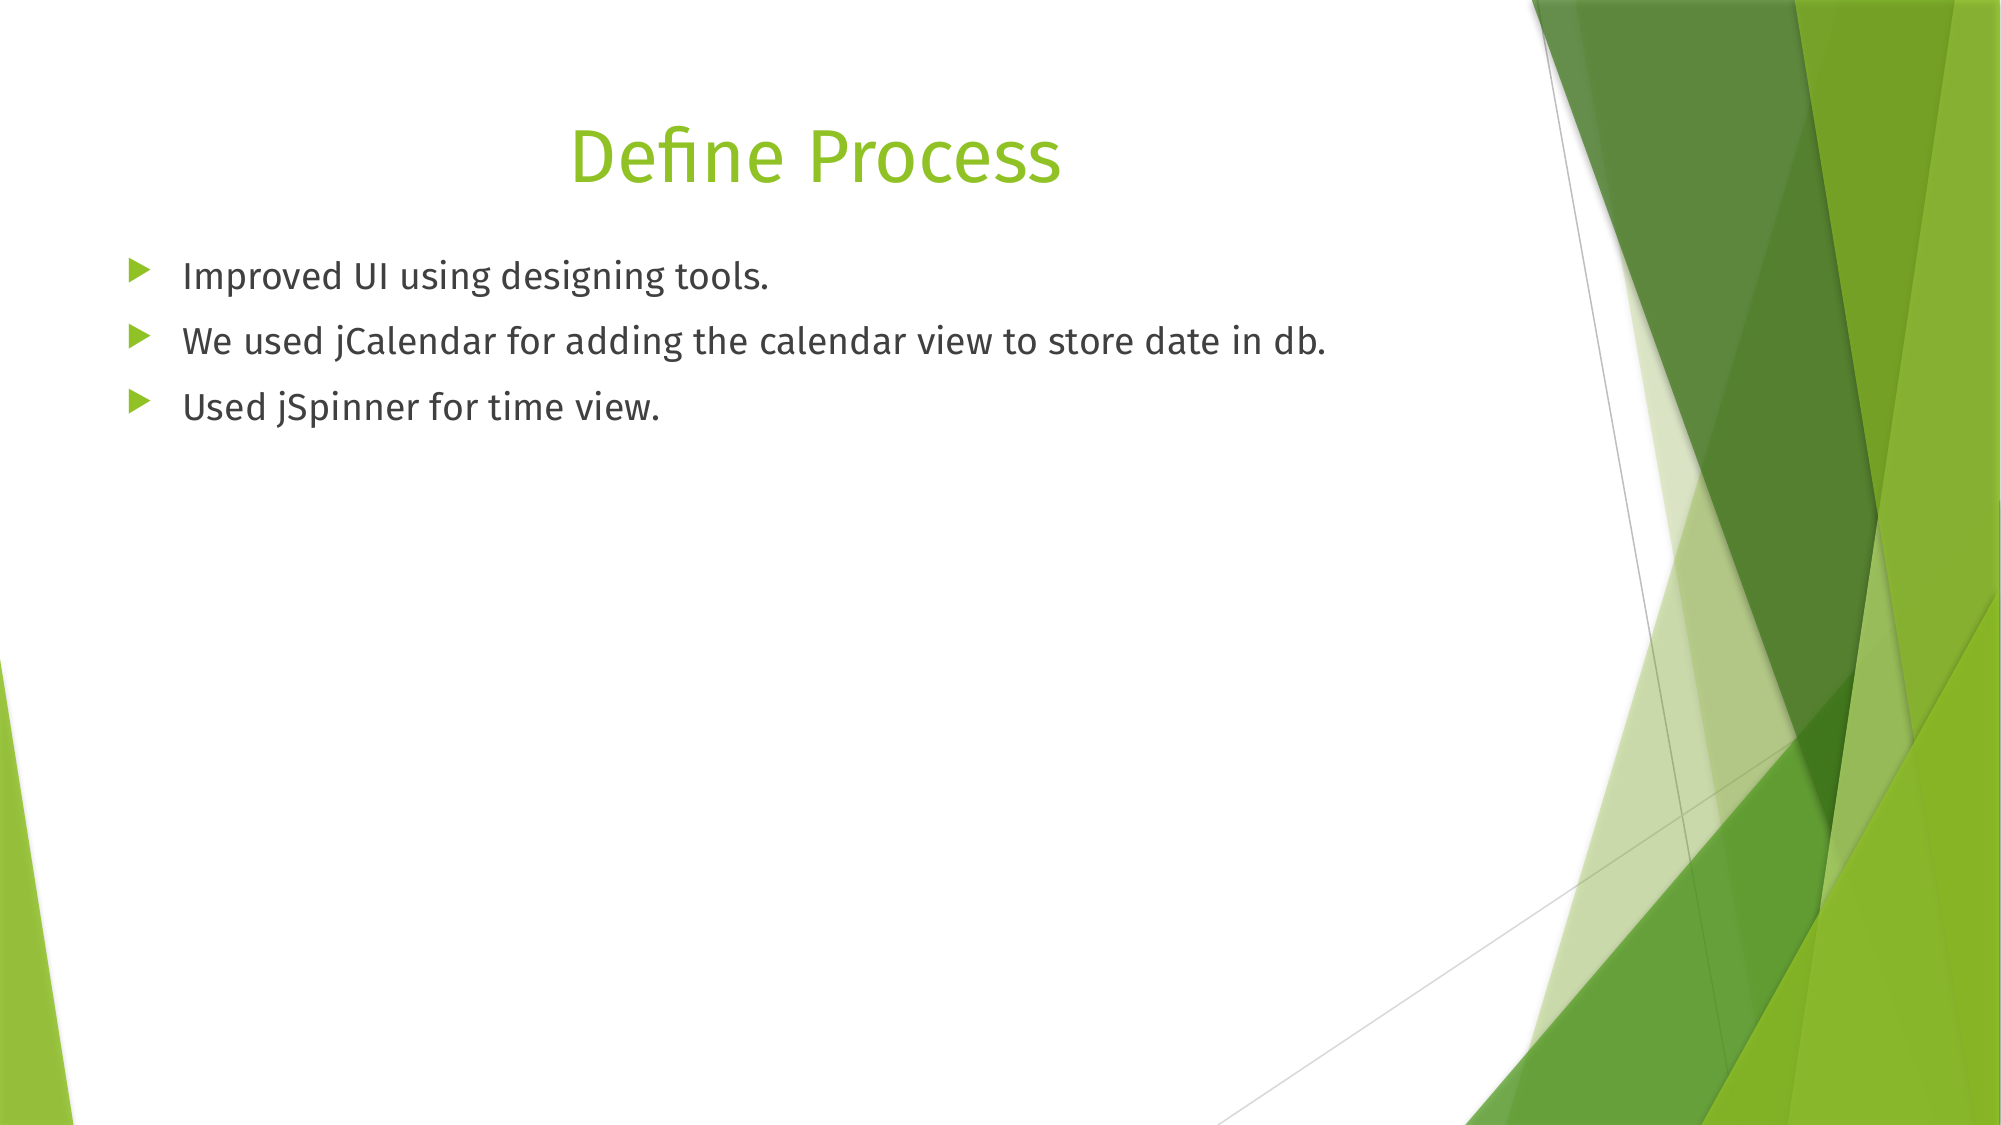

# Define Process
Improved UI using designing tools.
We used jCalendar for adding the calendar view to store date in db.
Used jSpinner for time view.